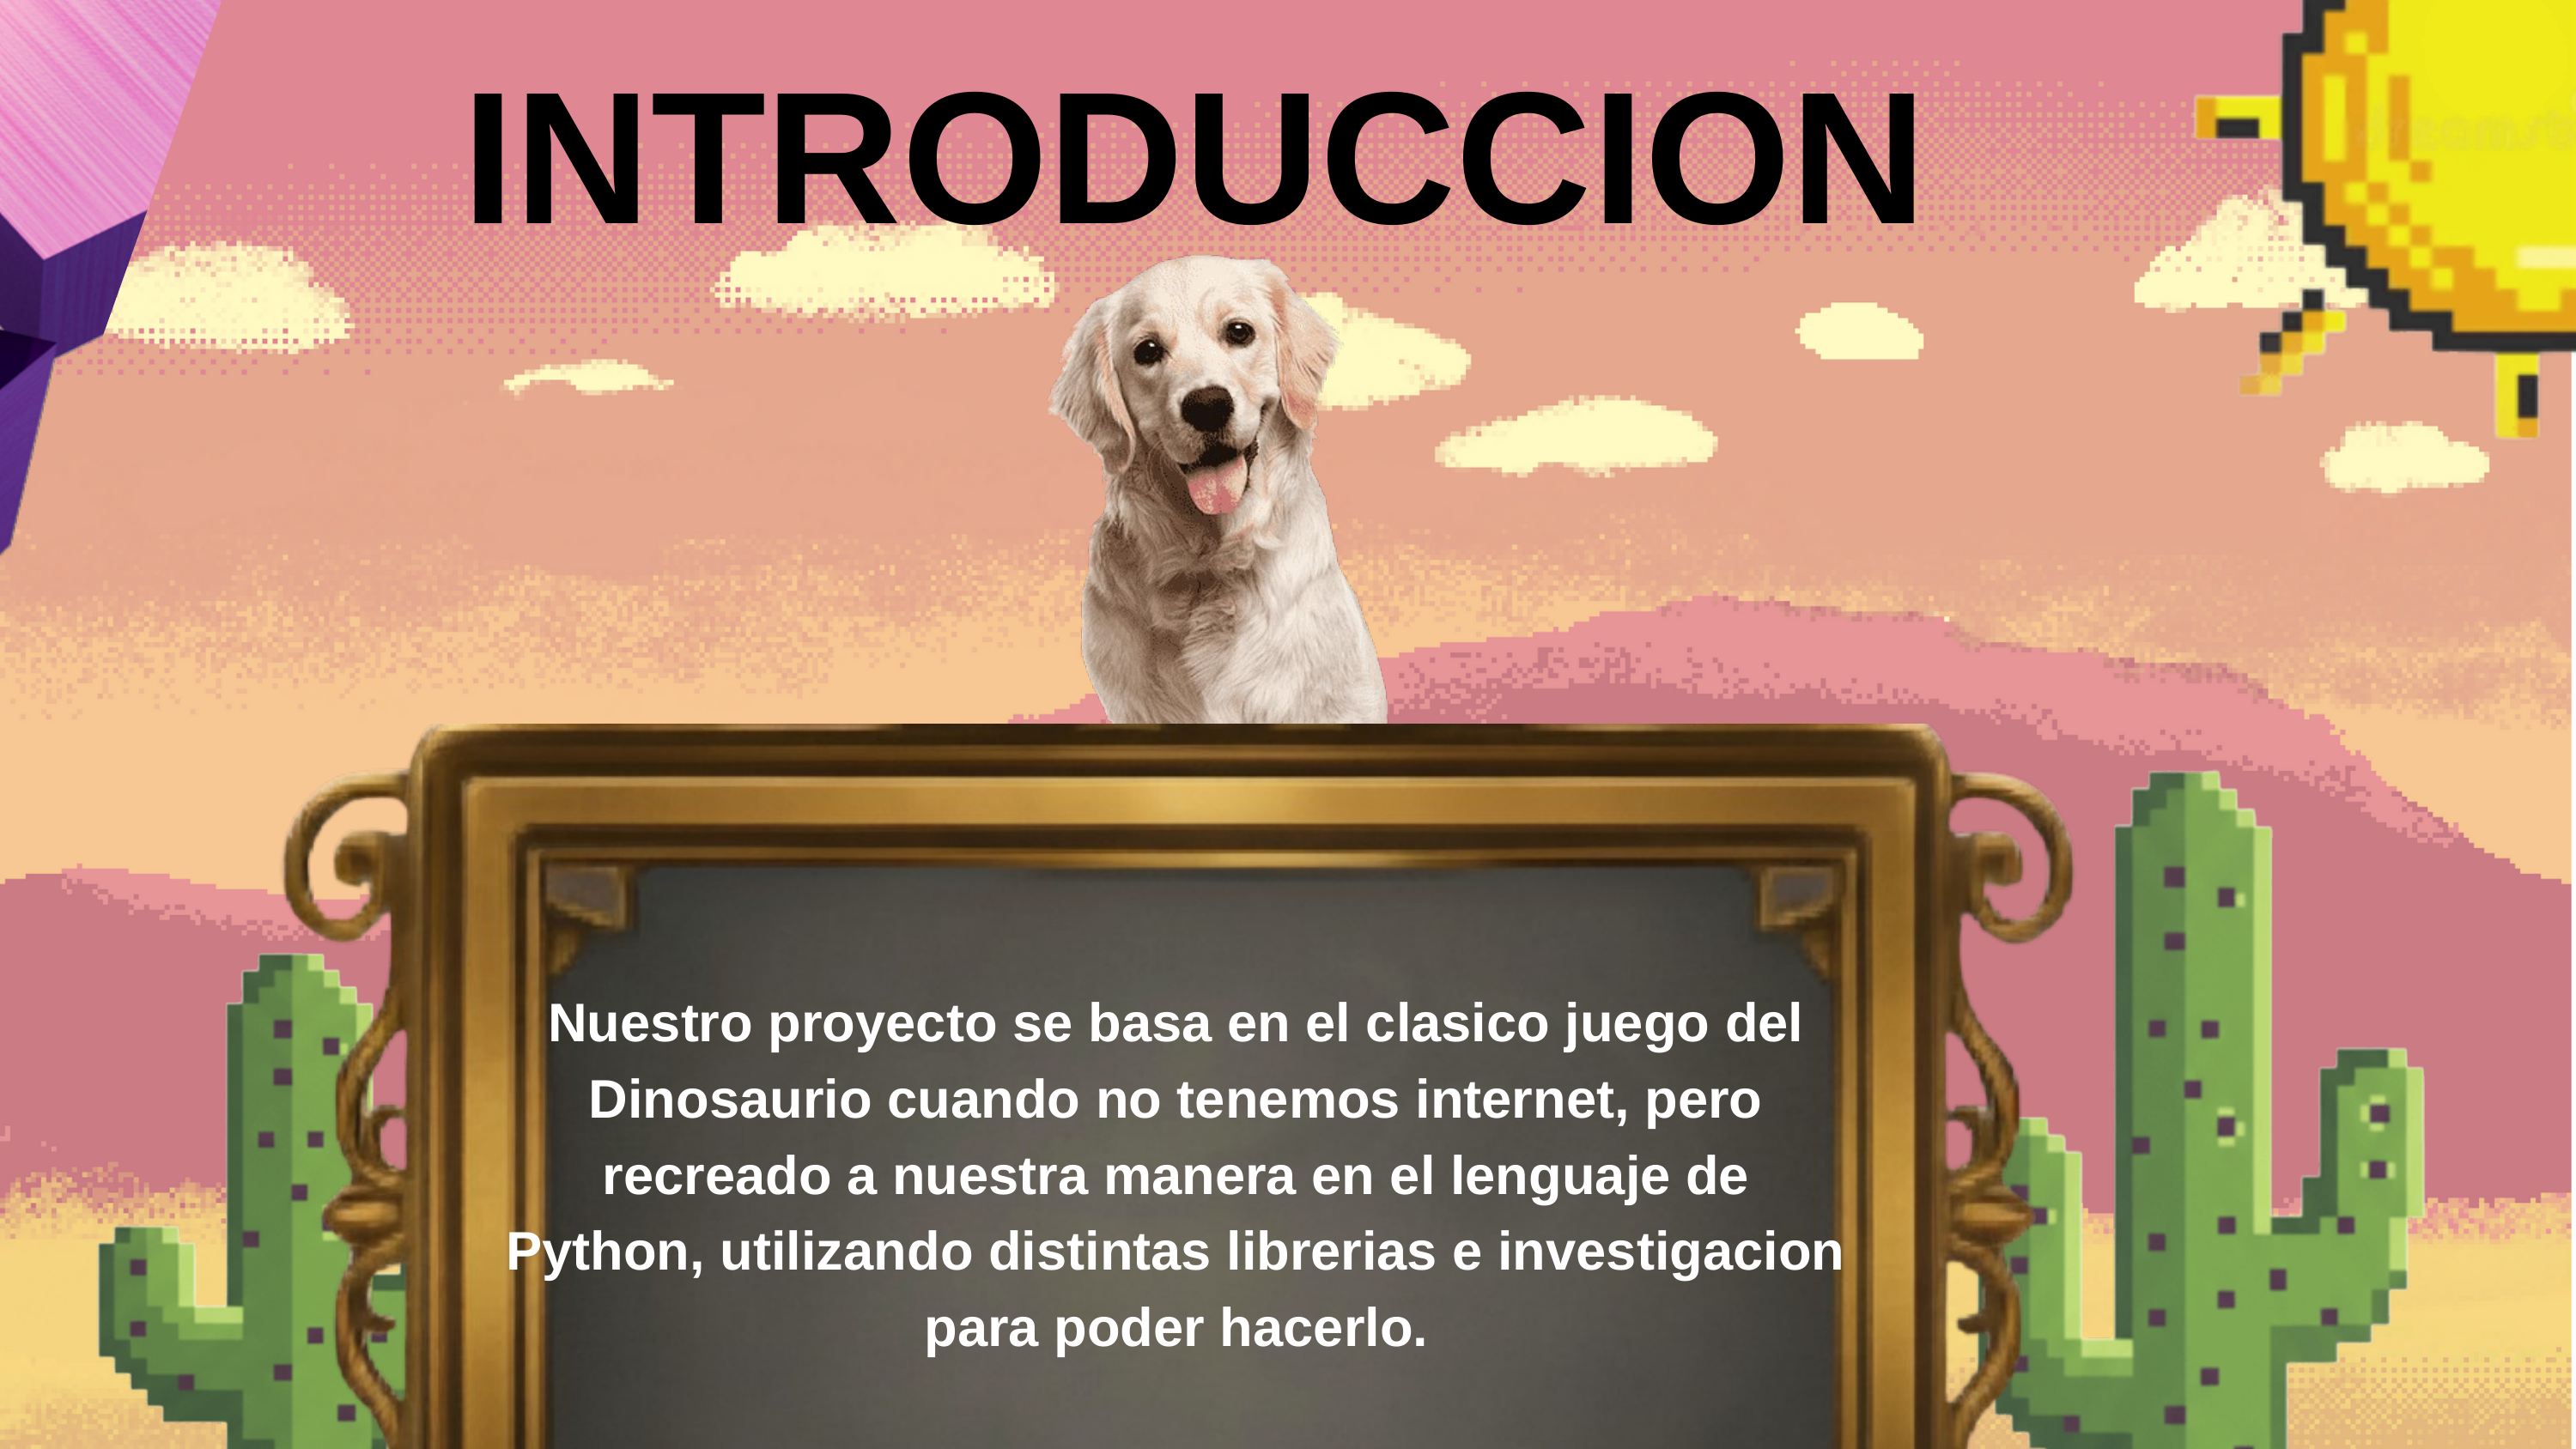

INTRODUCCION

Nuestro proyecto se basa en el clasico juego del Dinosaurio cuando no tenemos internet, pero recreado a nuestra manera en el lenguaje de Python, utilizando distintas librerias e investigacion para poder hacerlo.